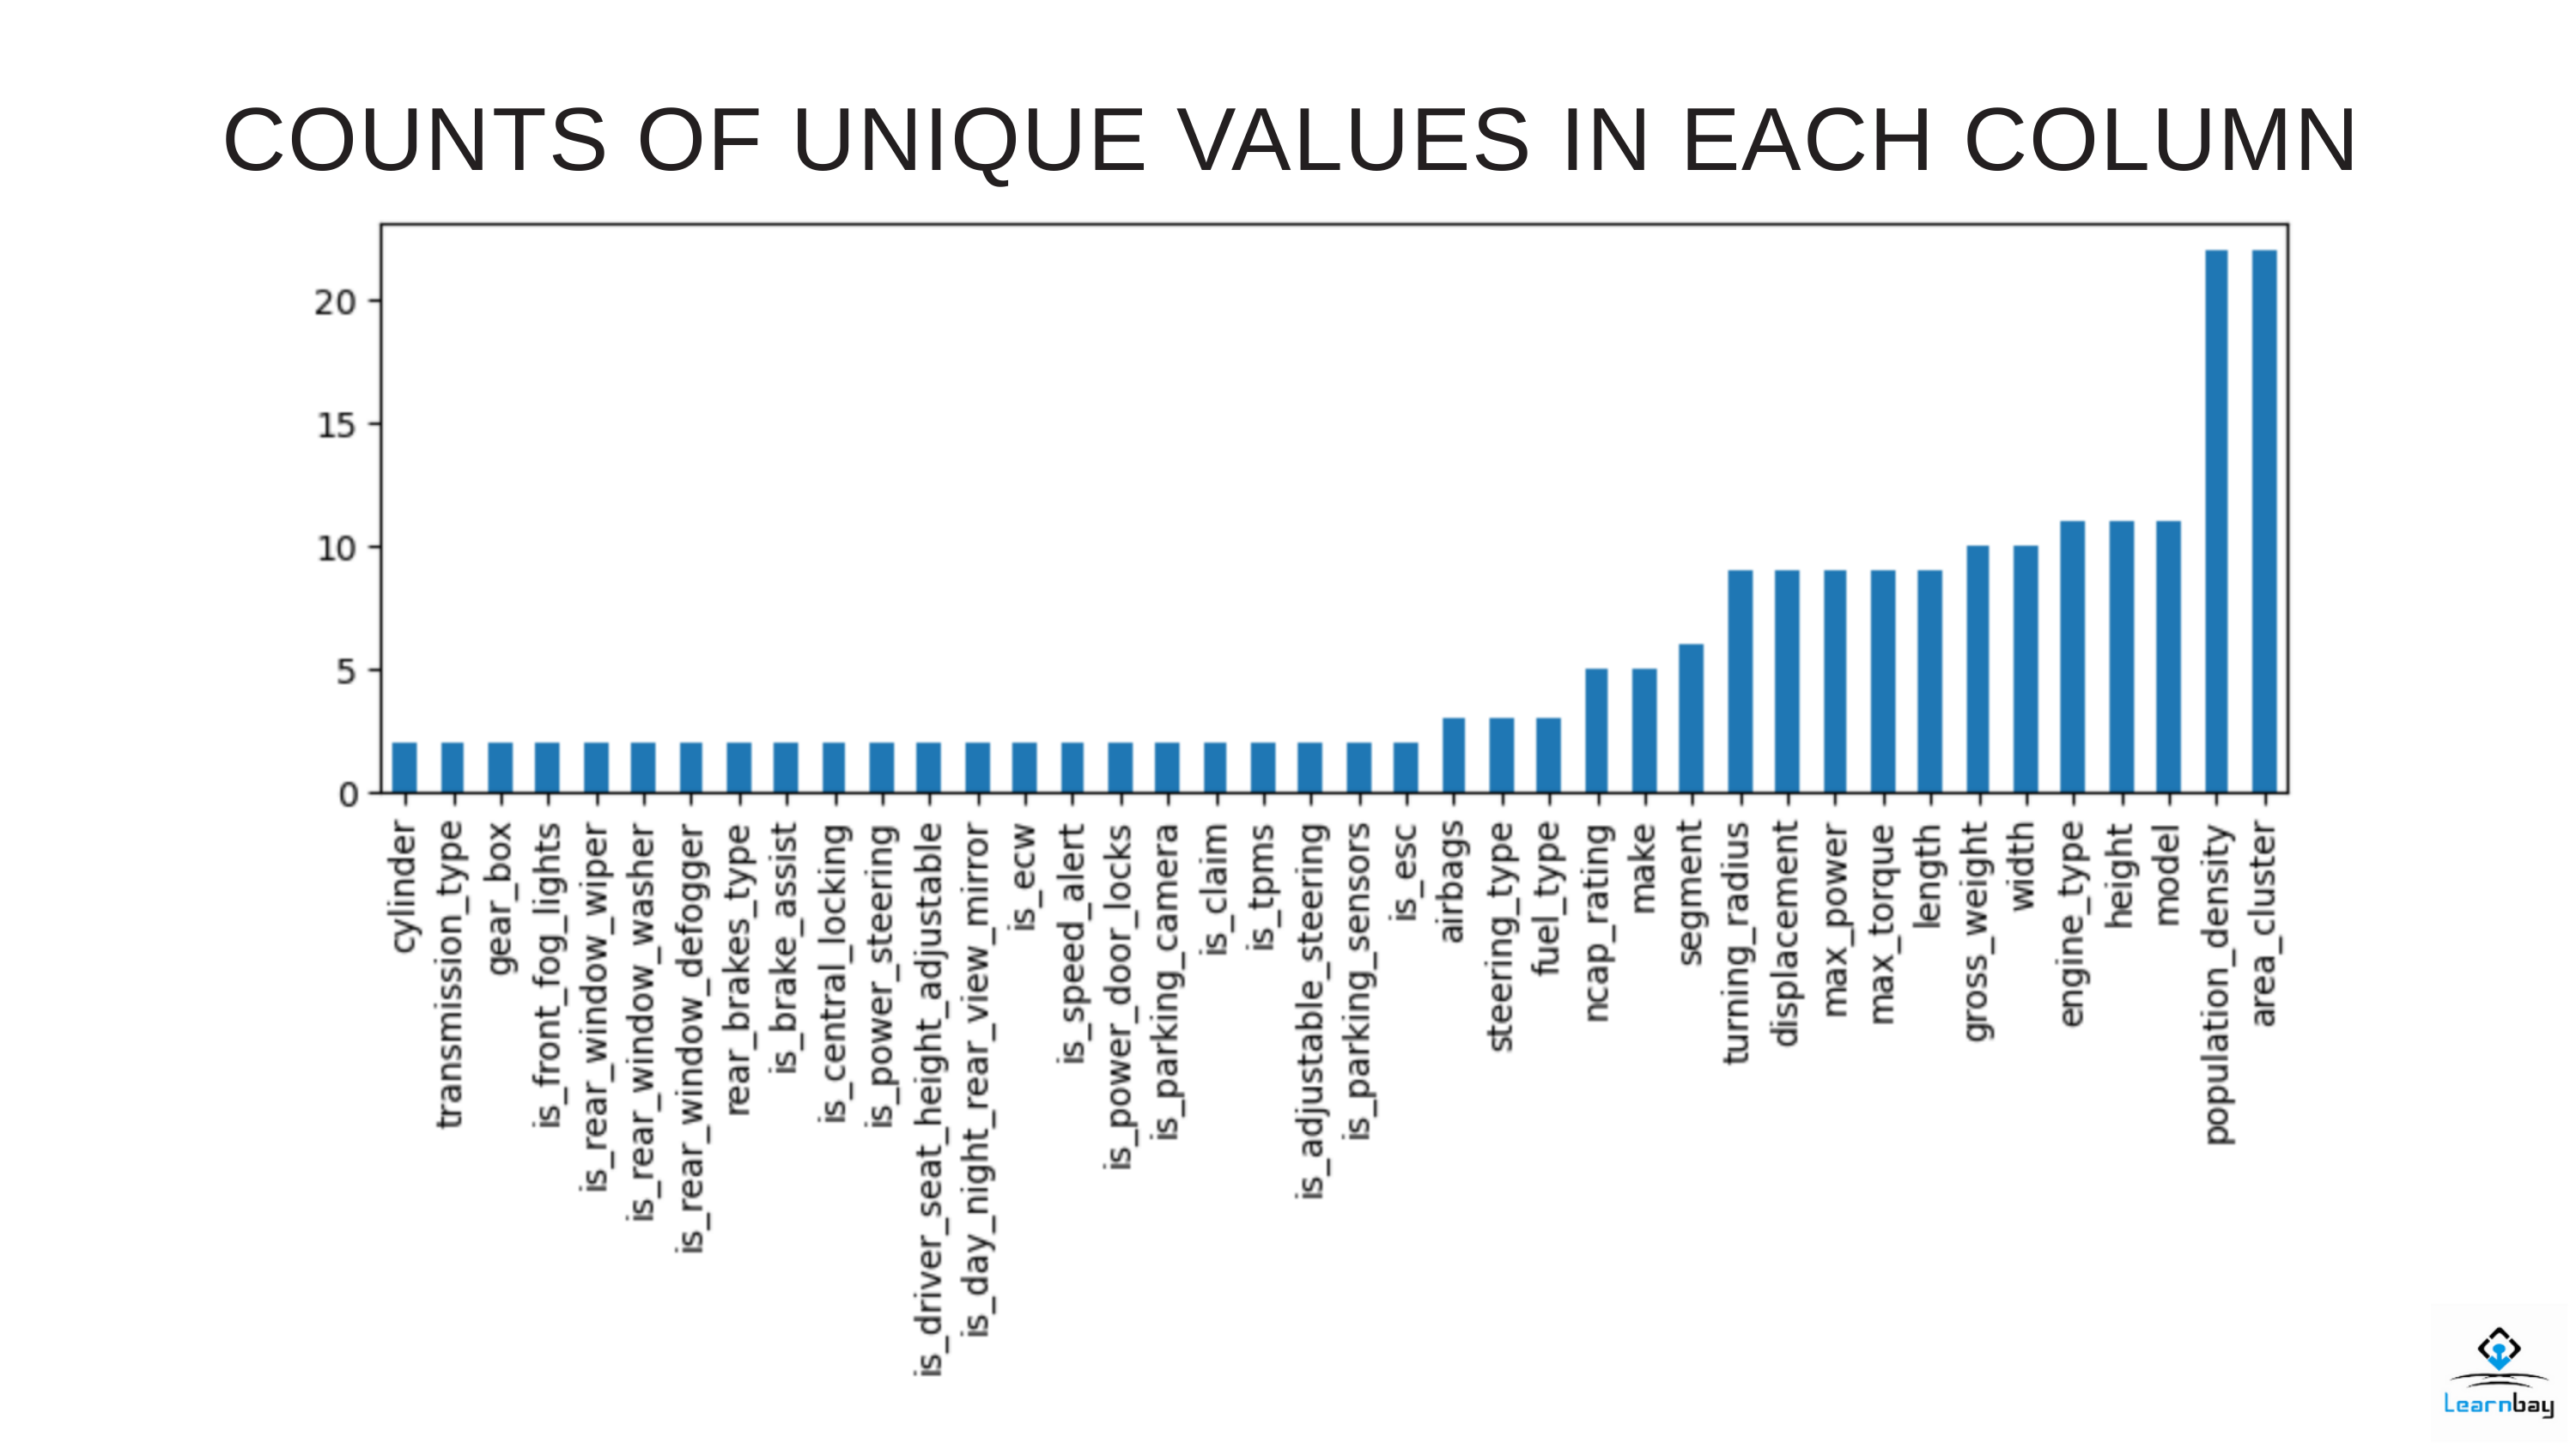

COUNTS OF UNIQUE VALUES IN EACH COLUMN